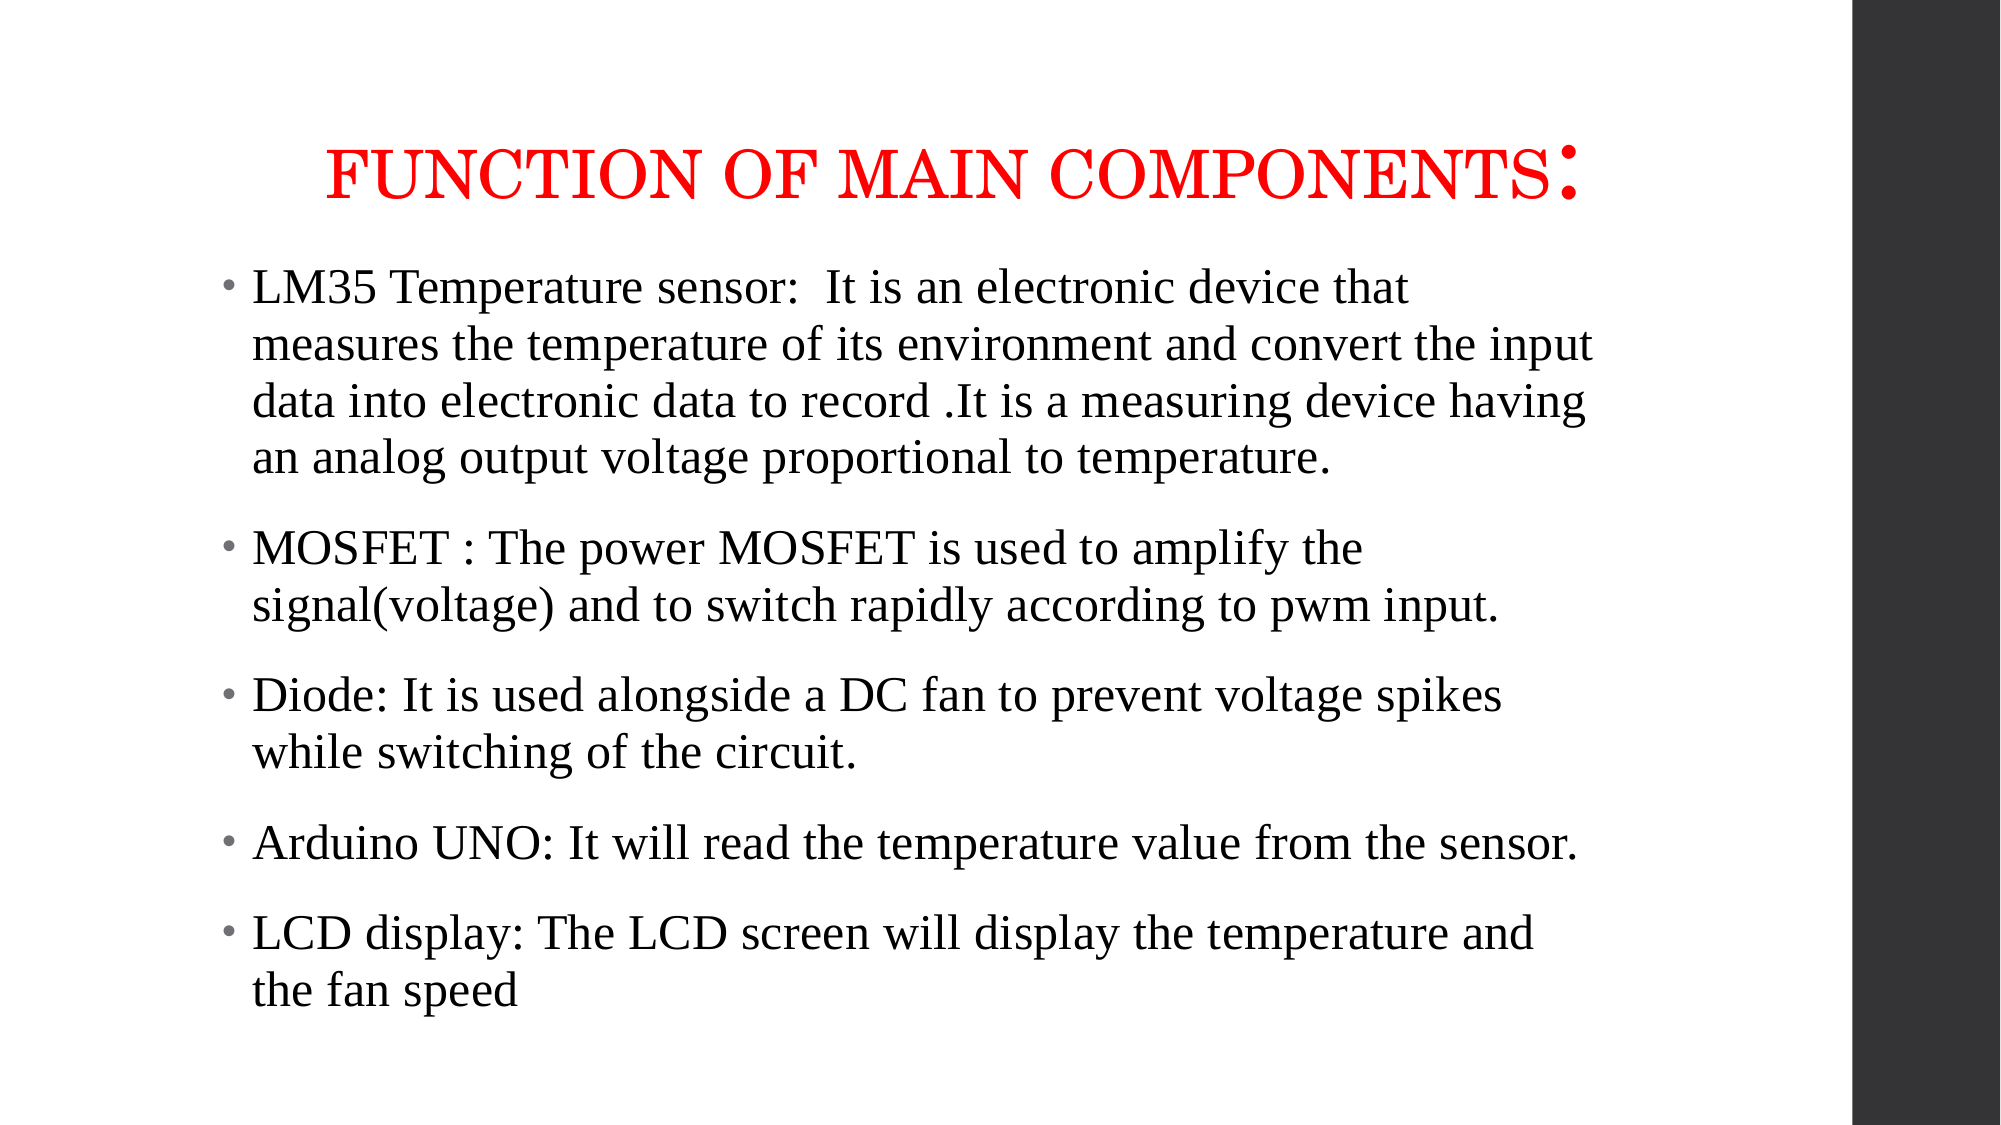

FUNCTION OF MAIN COMPONENTS:
LM35 Temperature sensor:  It is an electronic device that measures the temperature of its environment and convert the input data into electronic data to record .It is a measuring device having an analog output voltage proportional to temperature.
MOSFET : The power MOSFET is used to amplify the signal(voltage) and to switch rapidly according to pwm input.
Diode: It is used alongside a DC fan to prevent voltage spikes while switching of the circuit.
Arduino UNO: It will read the temperature value from the sensor.
LCD display: The LCD screen will display the temperature and the fan speed